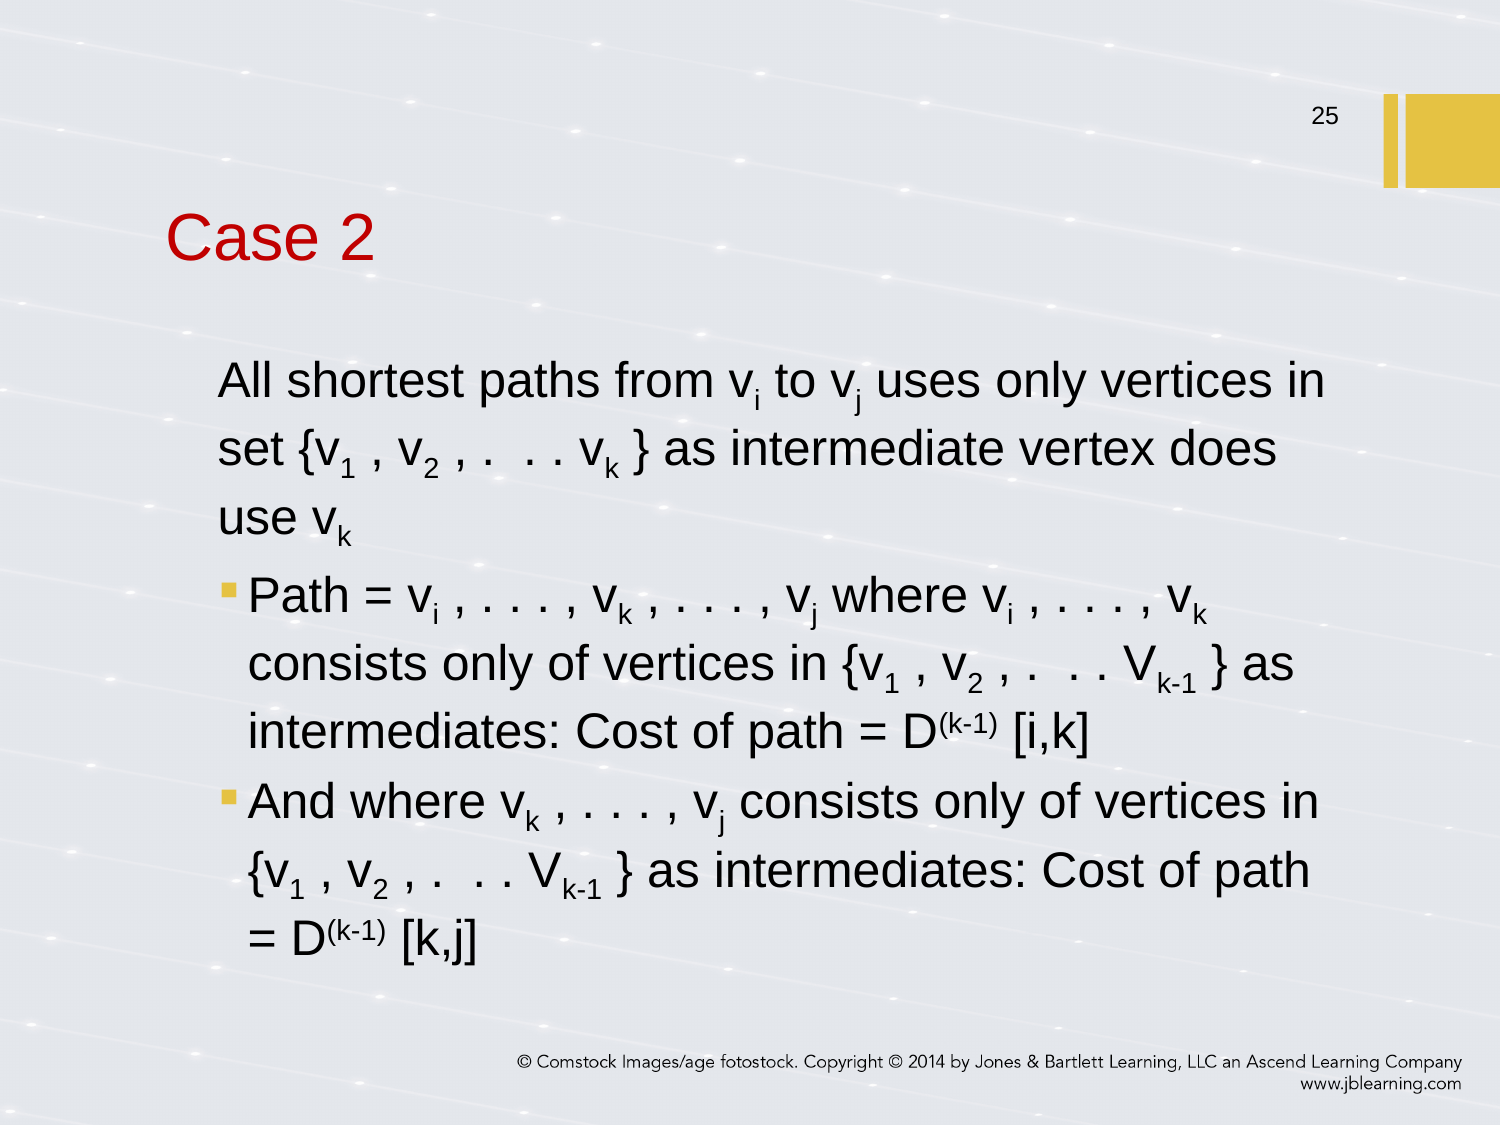

25
# Case 2
All shortest paths from vi to vj uses only vertices in set {v1 , v2 , .  . . vk } as intermediate vertex does use vk
Path = vi , . . . , vk , . . . , vj where vi , . . . , vk consists only of vertices in {v1 , v2 , .  . . Vk-1 } as intermediates: Cost of path = D(k-1) [i,k]
And where vk , . . . , vj consists only of vertices in {v1 , v2 , .  . . Vk-1 } as intermediates: Cost of path = D(k-1) [k,j]